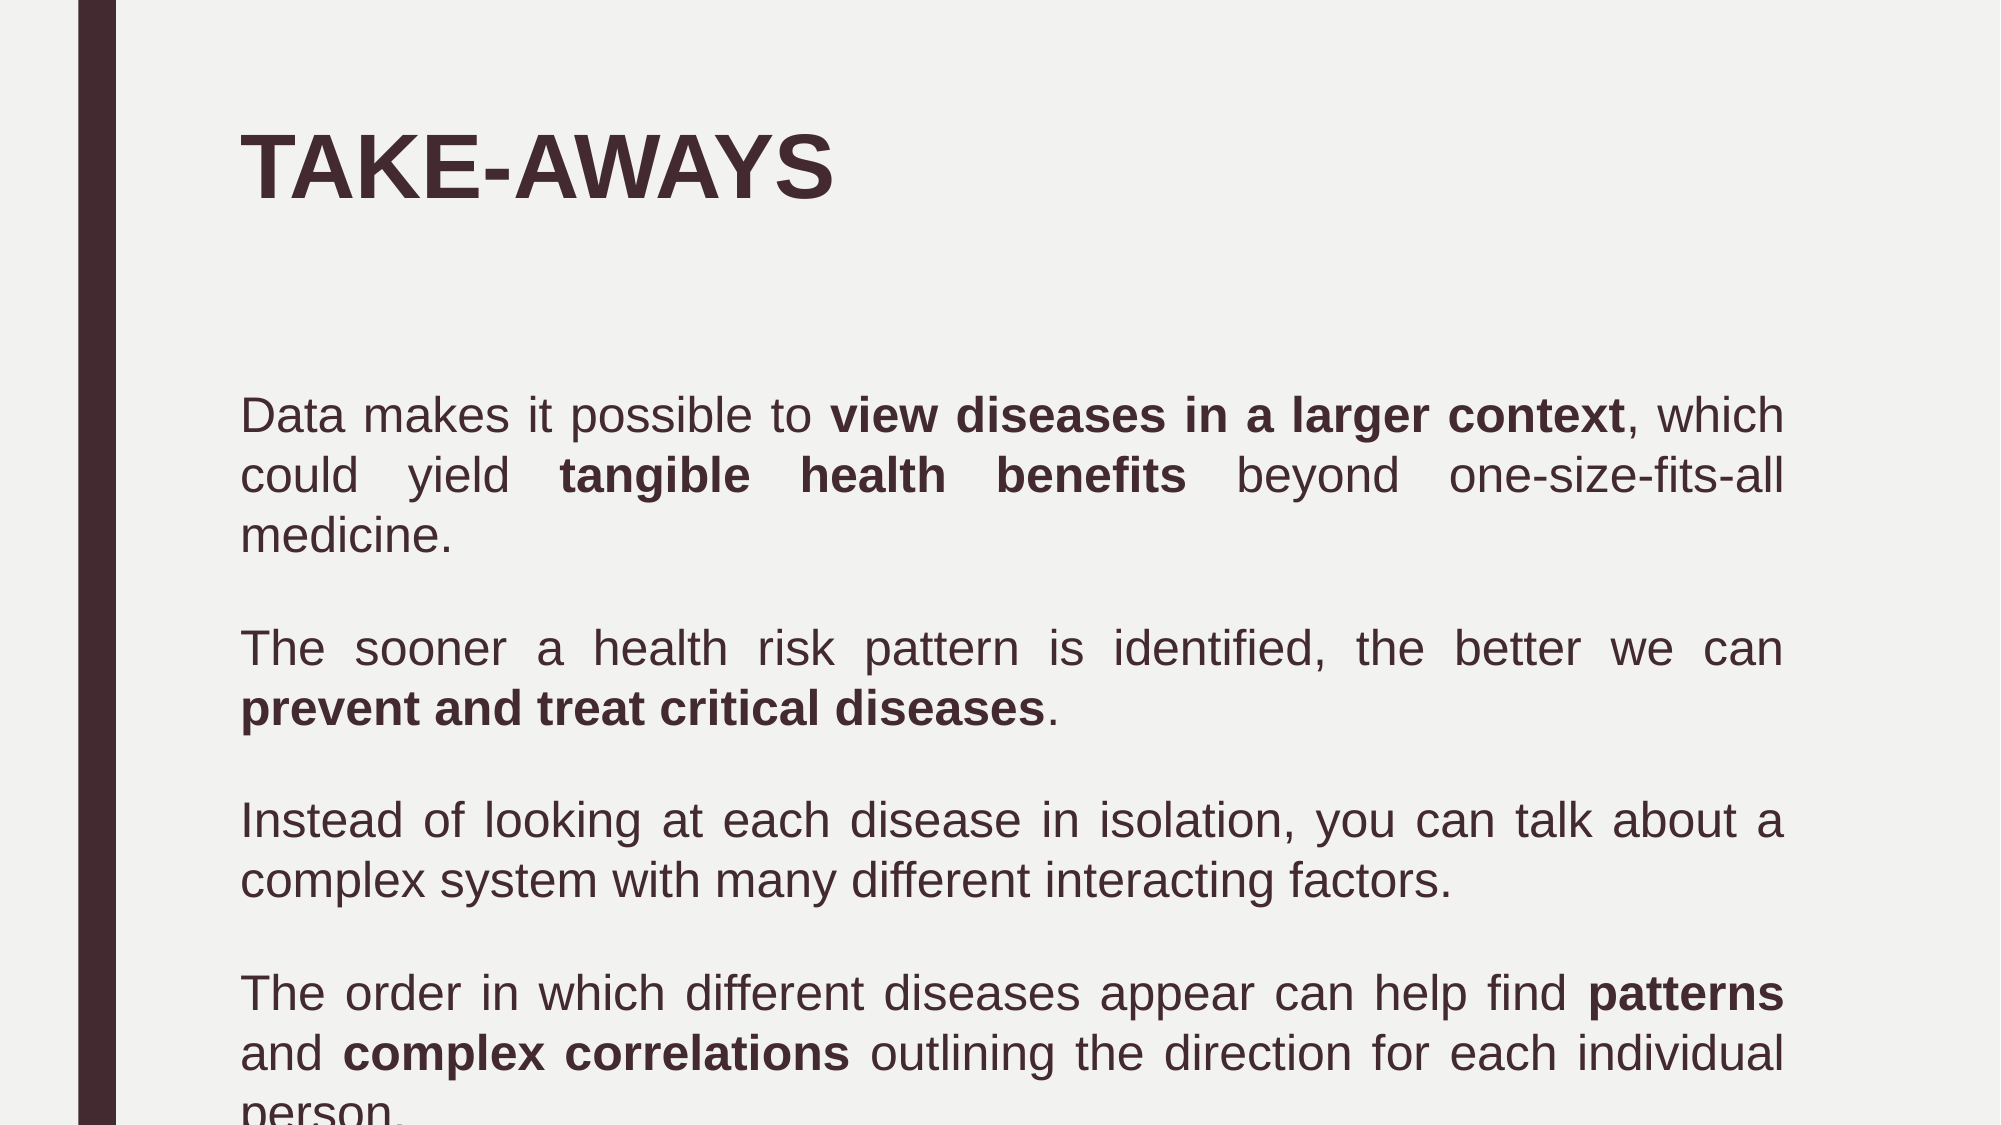

# TAKE-AWAYS
Data makes it possible to view diseases in a larger context, which could yield tangible health benefits beyond one-size-fits-all medicine.

The sooner a health risk pattern is identified, the better we can prevent and treat critical diseases.

Instead of looking at each disease in isolation, you can talk about a complex system with many different interacting factors.

The order in which different diseases appear can help find patterns and complex correlations outlining the direction for each individual person.